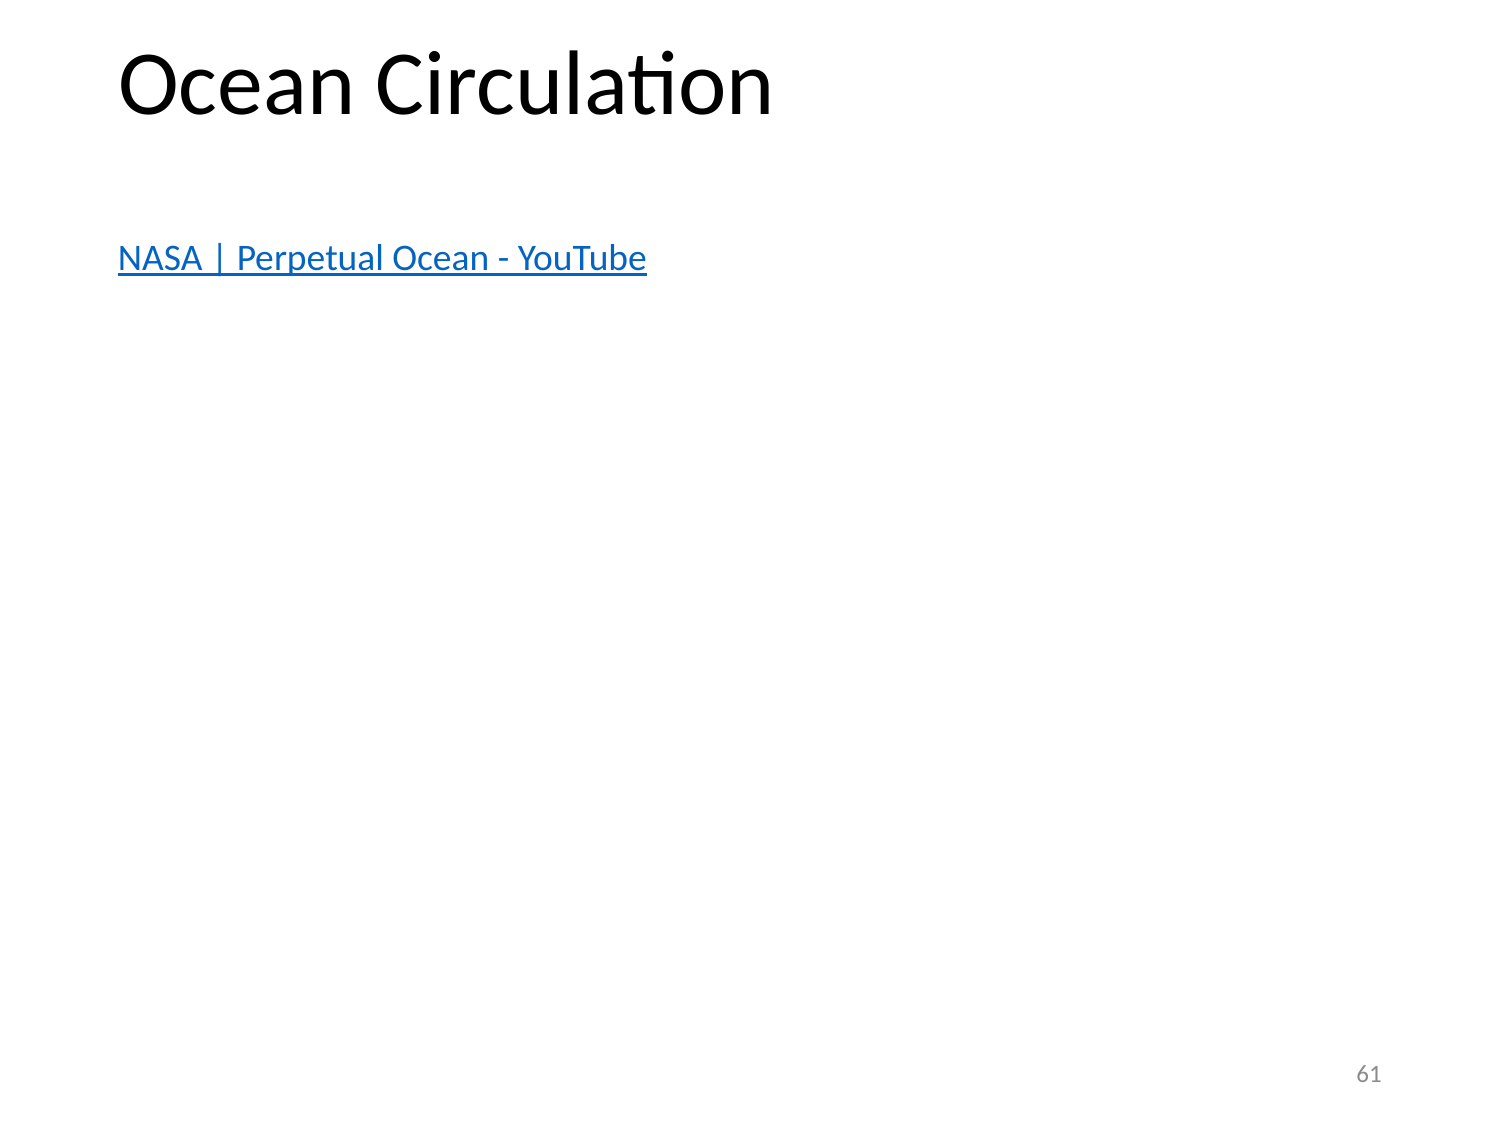

# Ocean Circulation
NASA | Perpetual Ocean - YouTube
61